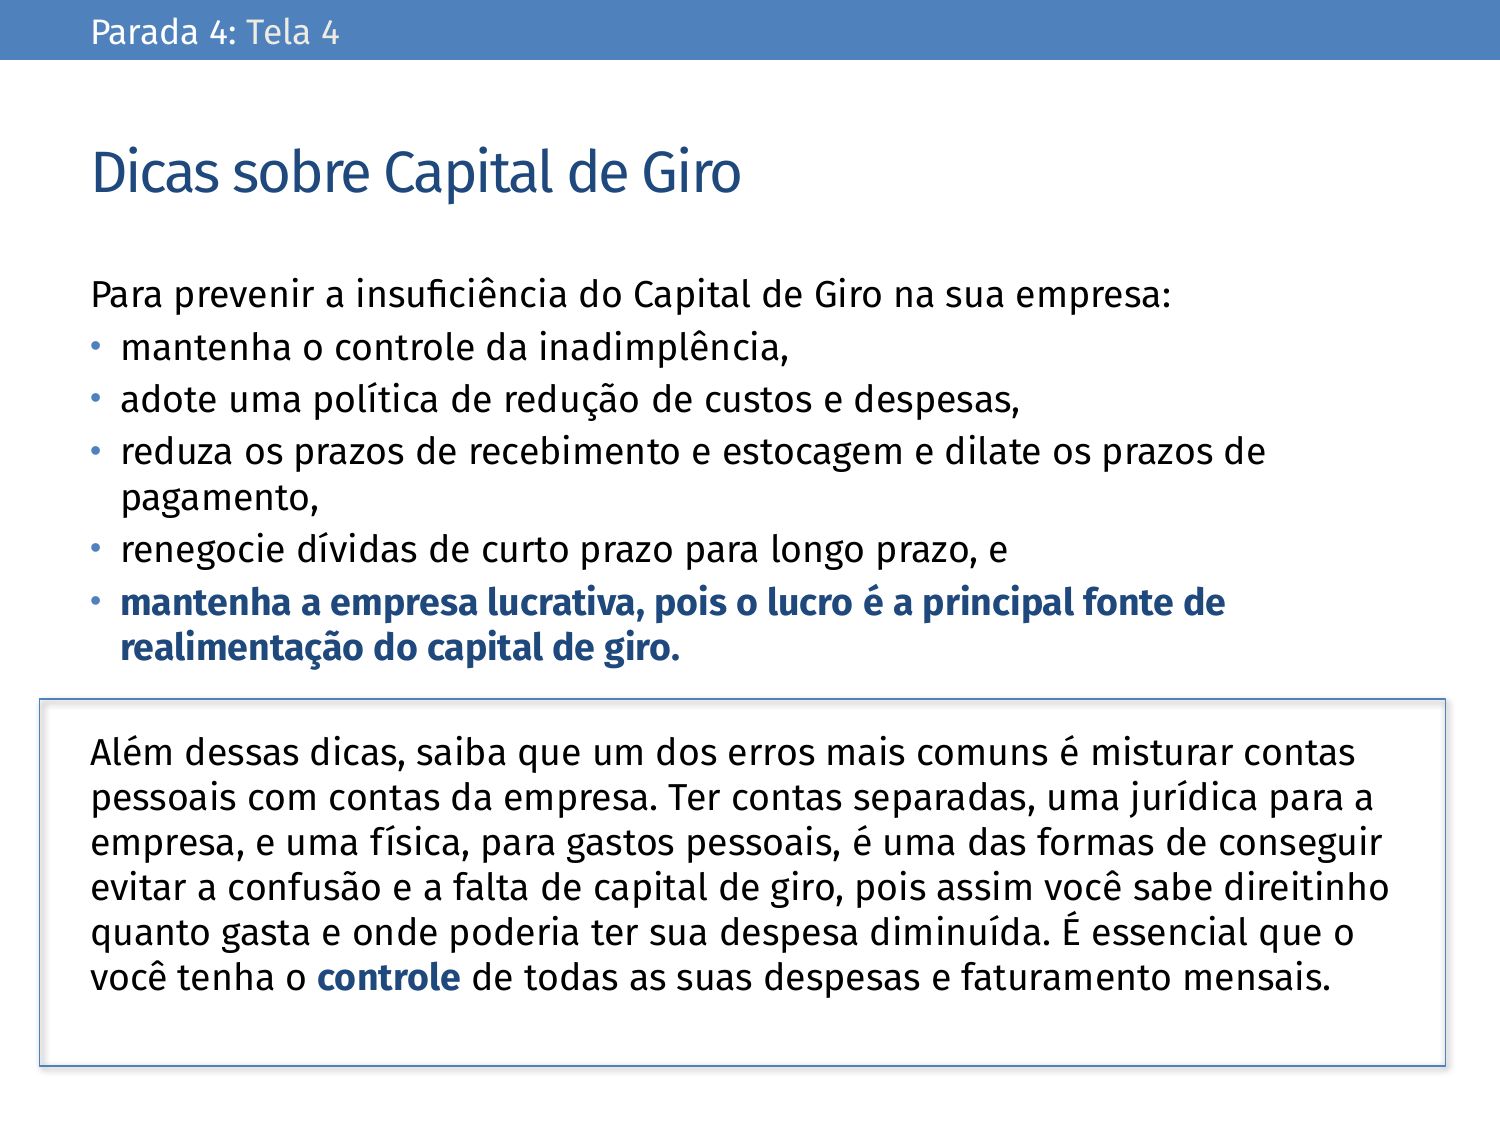

Parada 4: Tela 4
# Dicas sobre Capital de Giro
Para prevenir a insuficiência do Capital de Giro na sua empresa:
mantenha o controle da inadimplência,
adote uma política de redução de custos e despesas,
reduza os prazos de recebimento e estocagem e dilate os prazos de pagamento,
renegocie dívidas de curto prazo para longo prazo, e
mantenha a empresa lucrativa, pois o lucro é a principal fonte de realimentação do capital de giro.

Além dessas dicas, saiba que um dos erros mais comuns é misturar contas pessoais com contas da empresa. Ter contas separadas, uma jurídica para a empresa, e uma física, para gastos pessoais, é uma das formas de conseguir evitar a confusão e a falta de capital de giro, pois assim você sabe direitinho quanto gasta e onde poderia ter sua despesa diminuída. É essencial que o você tenha o controle de todas as suas despesas e faturamento mensais.